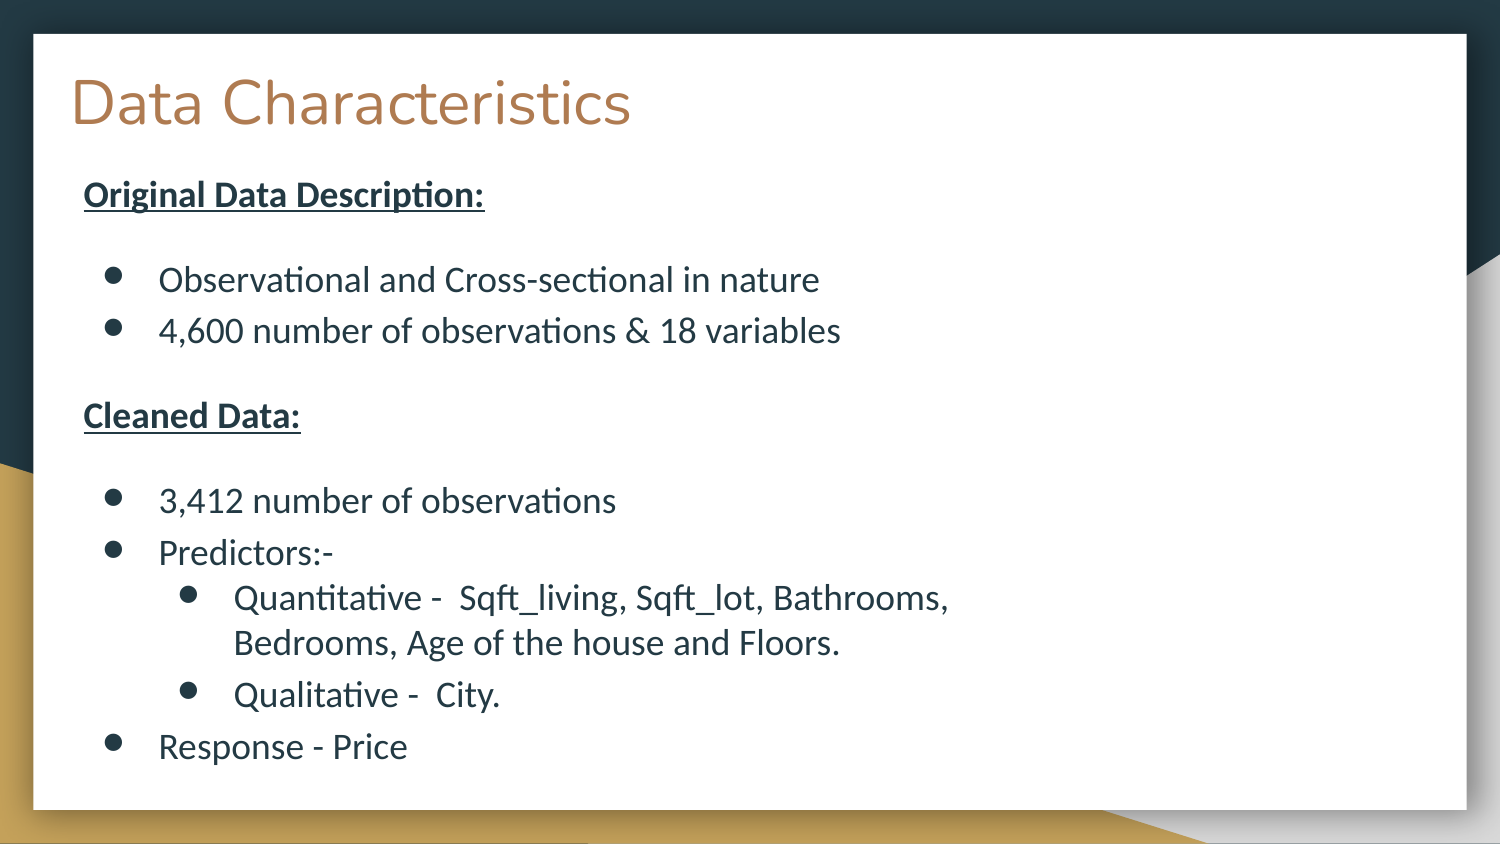

# Data Characteristics
Original Data Description:
Observational and Cross-sectional in nature
4,600 number of observations & 18 variables
Cleaned Data:
3,412 number of observations
Predictors:-
Quantitative -  Sqft_living, Sqft_lot, Bathrooms,
Bedrooms, Age of the house and Floors.
Qualitative -  City.
Response - Price